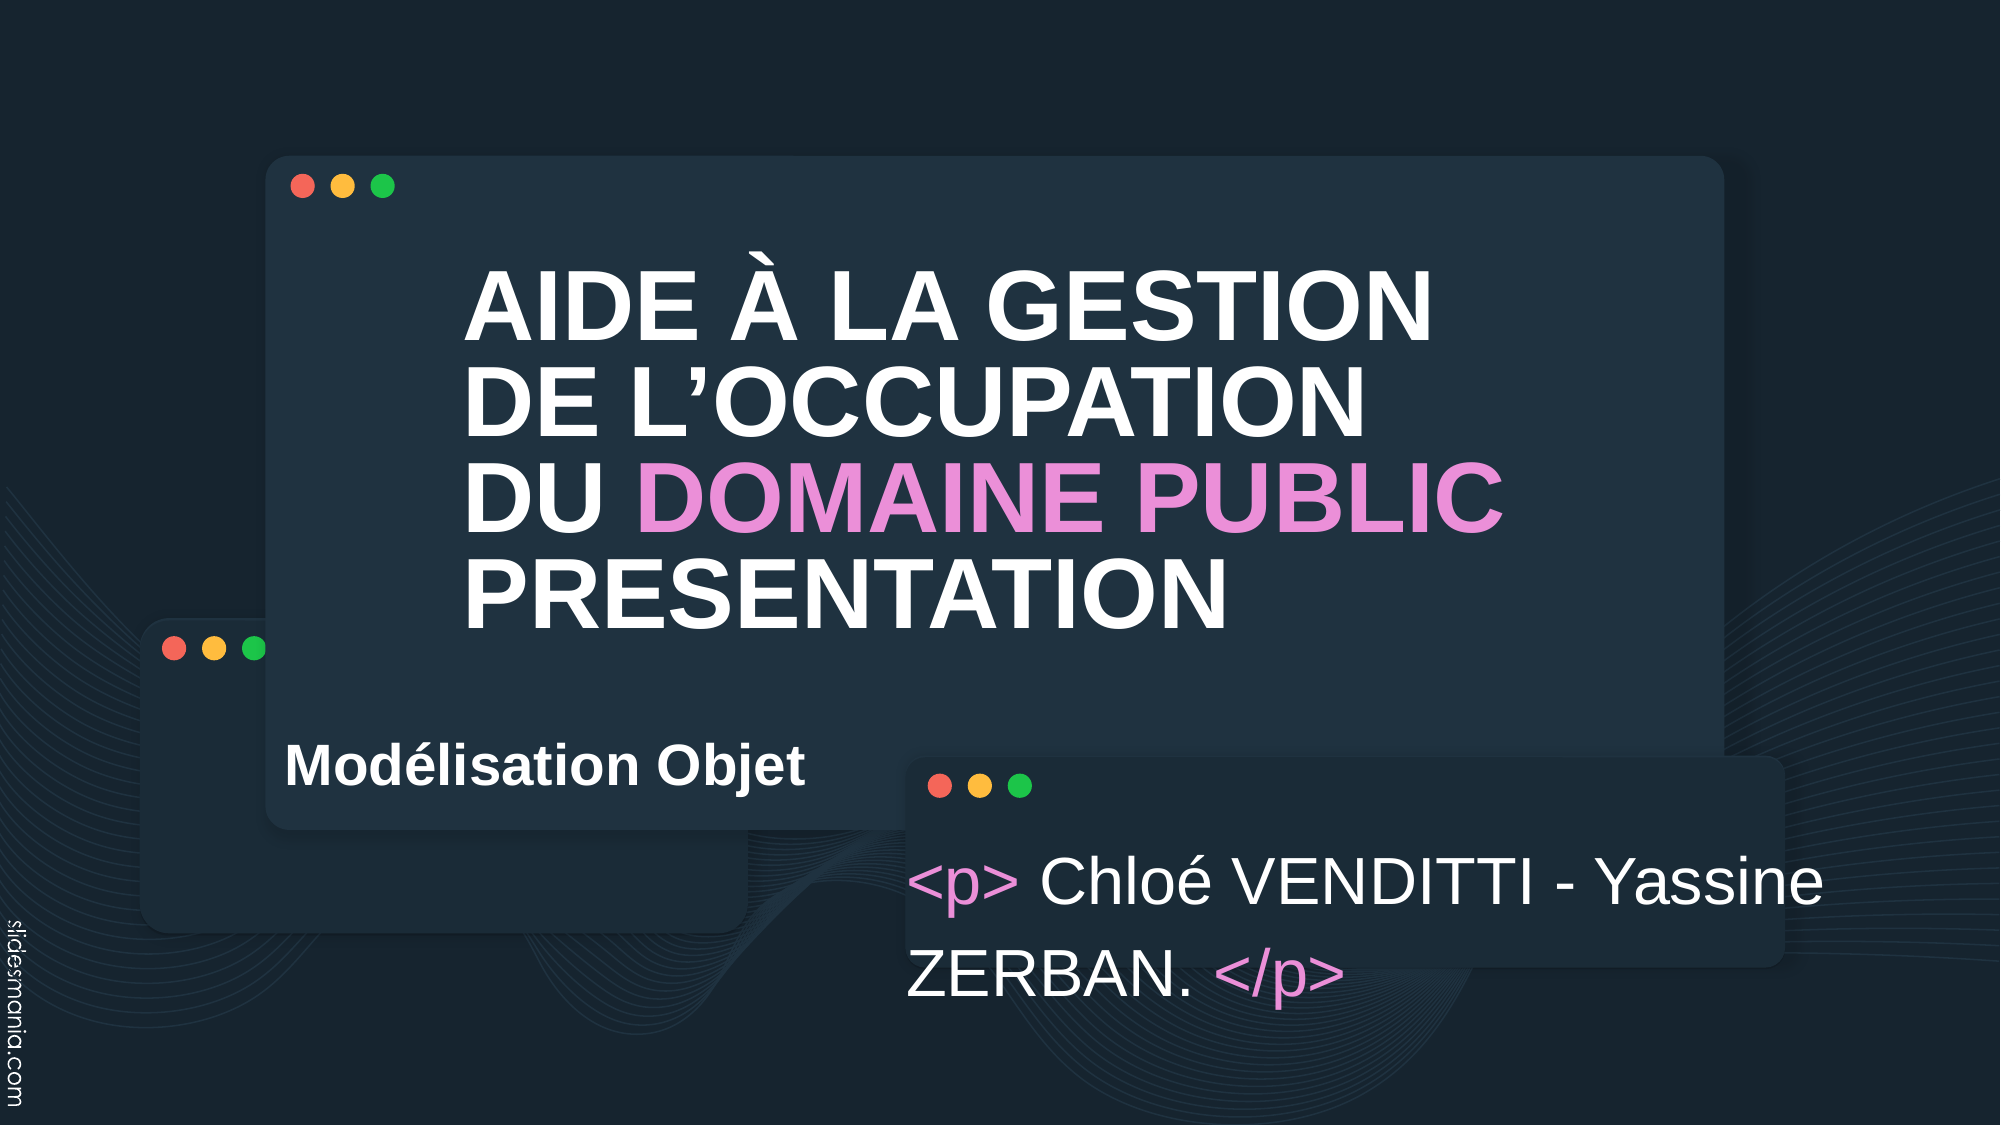

# AIDE À LA GESTION DE L’OCCUPATION DU DOMAINE PUBLIC PRESENTATION
Modélisation Objet
<p> Chloé VENDITTI - Yassine ZERBAN. </p>